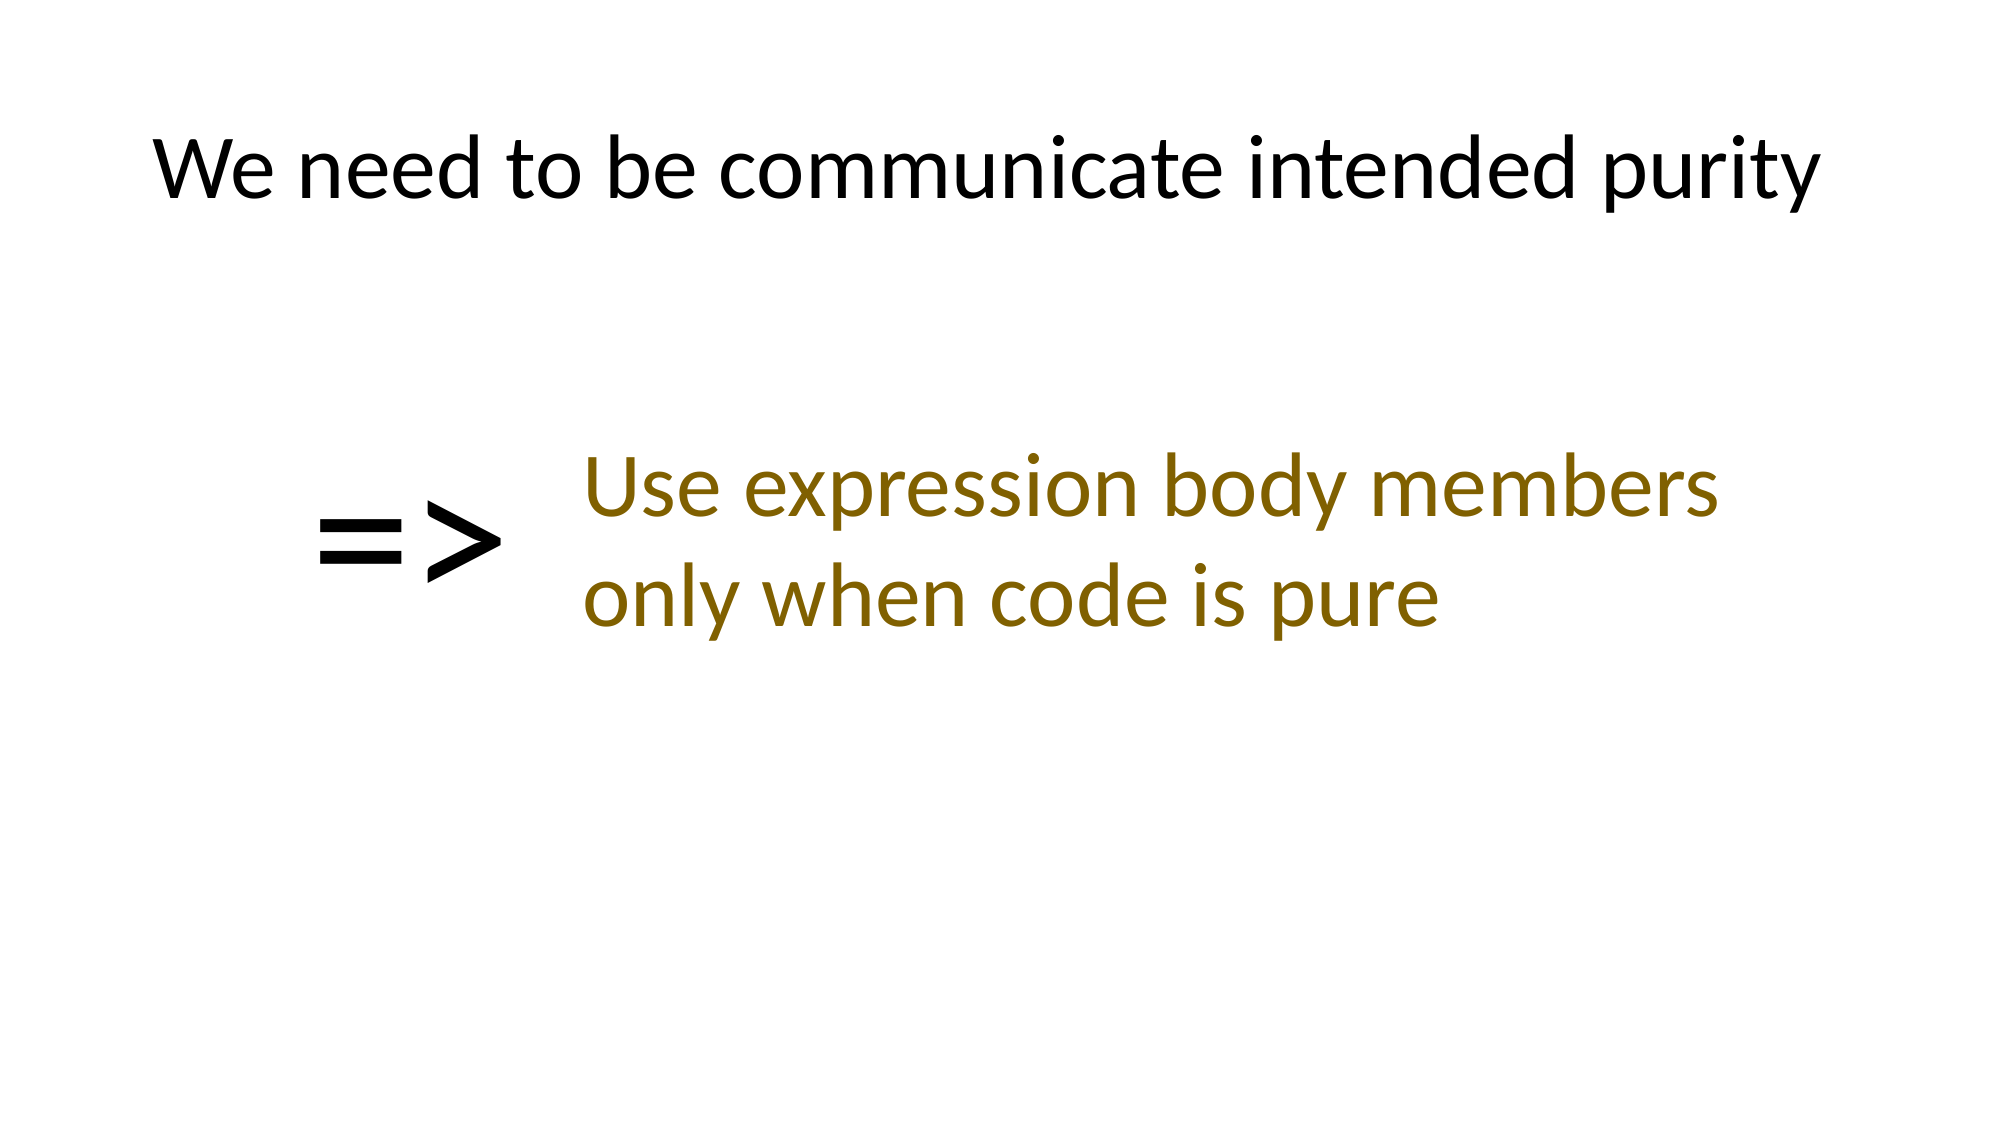

# We need to be communicate intended purity
=>
Use expression body members
only when code is pure